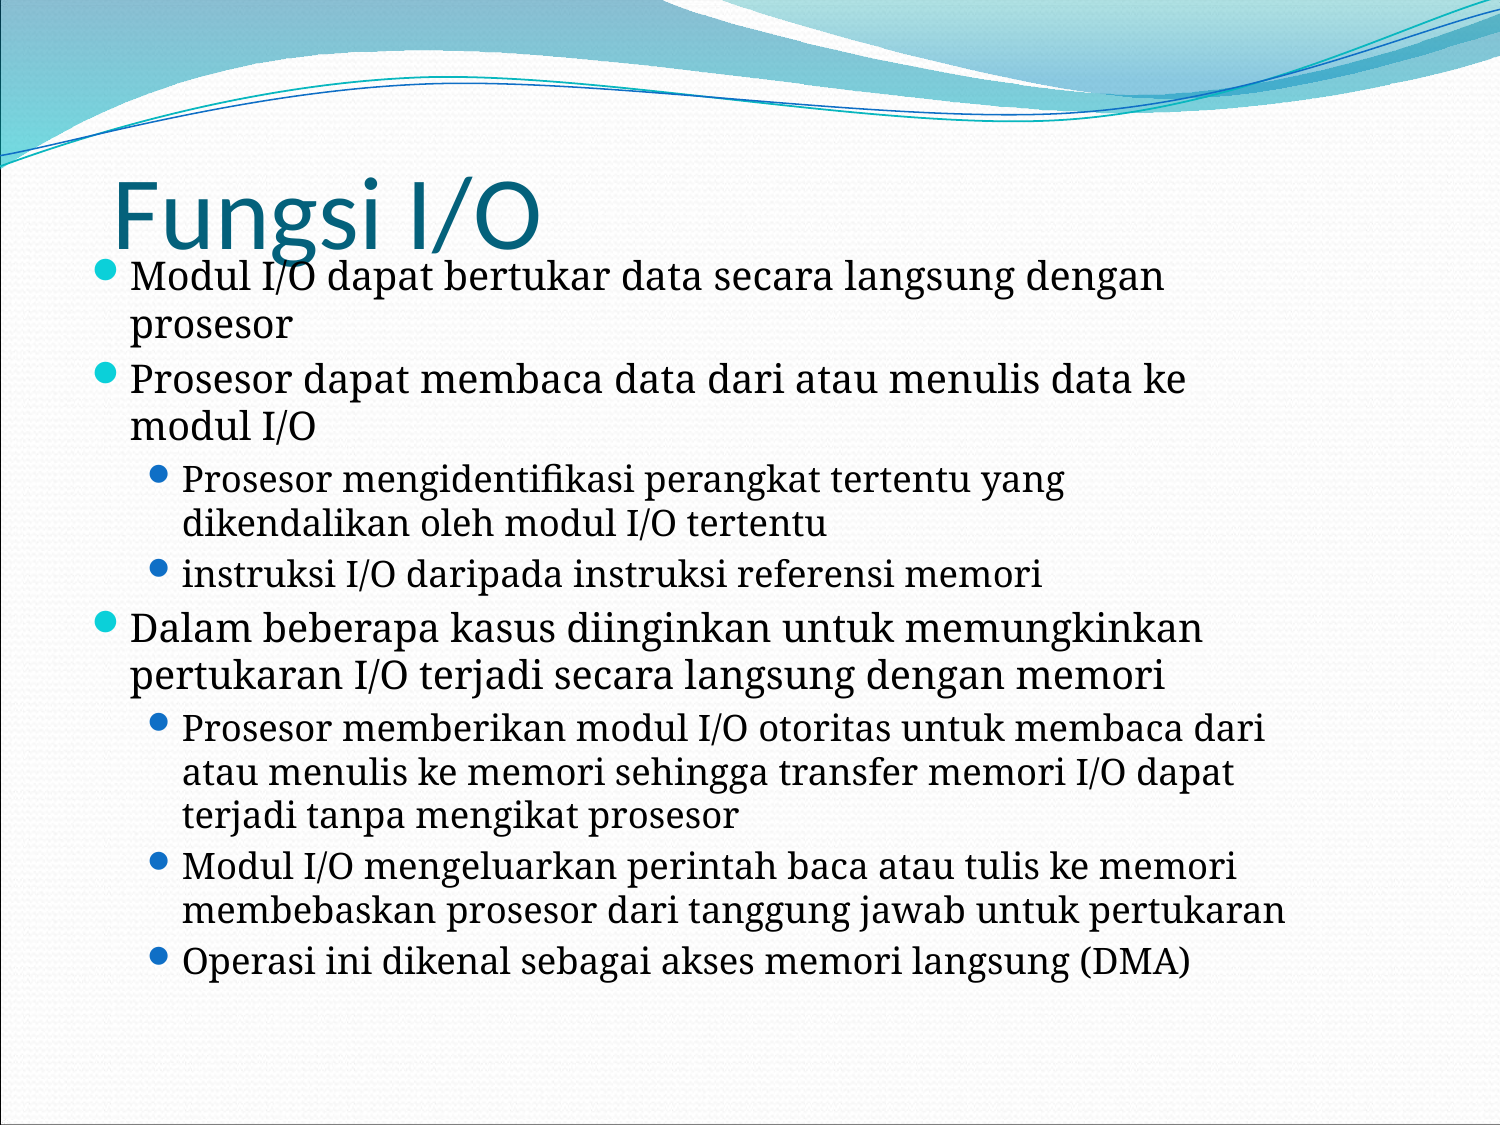

# Fungsi I/O
Modul I/O dapat bertukar data secara langsung dengan prosesor
Prosesor dapat membaca data dari atau menulis data ke modul I/O
Prosesor mengidentifikasi perangkat tertentu yang dikendalikan oleh modul I/O tertentu
instruksi I/O daripada instruksi referensi memori
Dalam beberapa kasus diinginkan untuk memungkinkan pertukaran I/O terjadi secara langsung dengan memori
Prosesor memberikan modul I/O otoritas untuk membaca dari atau menulis ke memori sehingga transfer memori I/O dapat terjadi tanpa mengikat prosesor
Modul I/O mengeluarkan perintah baca atau tulis ke memori membebaskan prosesor dari tanggung jawab untuk pertukaran
Operasi ini dikenal sebagai akses memori langsung (DMA)